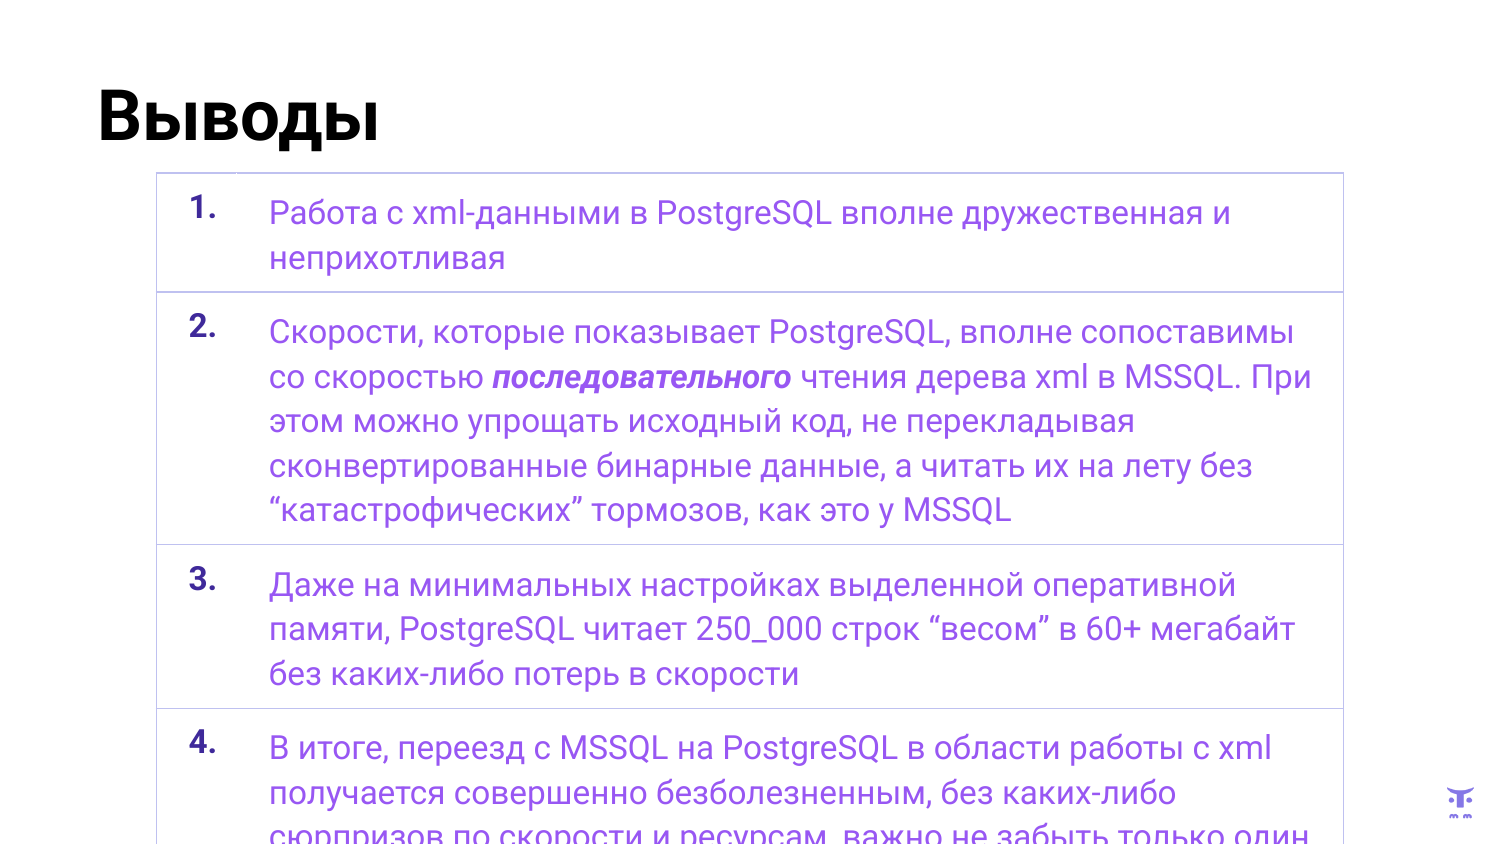

# Выводы

| 1. | Работа с xml-данными в PostgreSQL вполне дружественная и неприхотливая |
| --- | --- |
| 2. | Скорости, которые показывает PostgreSQL, вполне сопоставимы со скоростью последовательного чтения дерева xml в MSSQL. При этом можно упрощать исходный код, не перекладывая сконвертированные бинарные данные, а читать их на лету без “катастрофических” тормозов, как это у MSSQL |
| 3. | Даже на минимальных настройках выделенной оперативной памяти, PostgreSQL читает 250\_000 строк “весом” в 60+ мегабайт без каких-либо потерь в скорости |
| 4. | В итоге, переезд с MSSQL на PostgreSQL в области работы с xml получается совершенно безболезненным, без каких-либо сюрпризов по скорости и ресурсам, важно не забыть только один нюанс: PostgreSQL не умеет работать с content fragment данными |